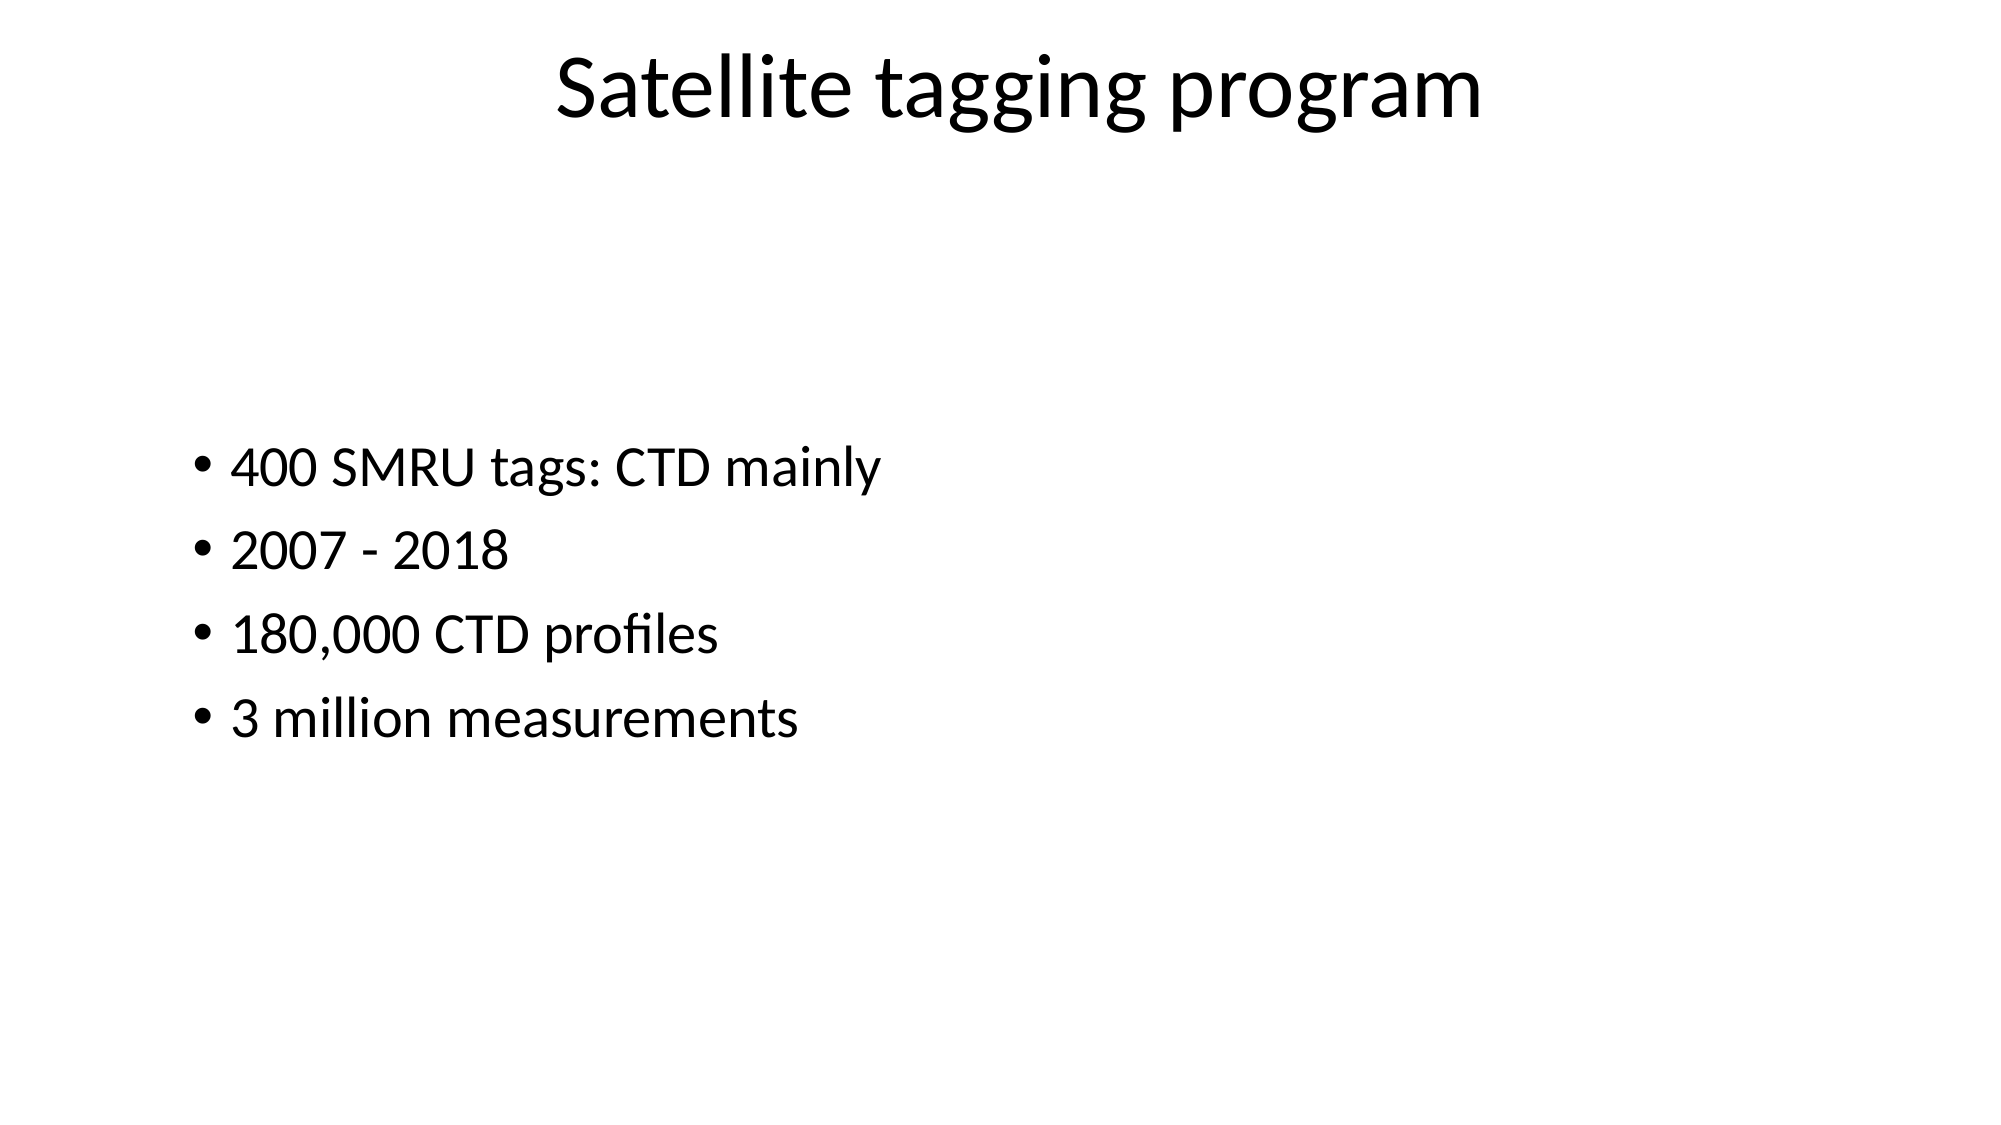

Satellite tagging program
400 SMRU tags: CTD mainly
2007 - 2018
180,000 CTD profiles
3 million measurements